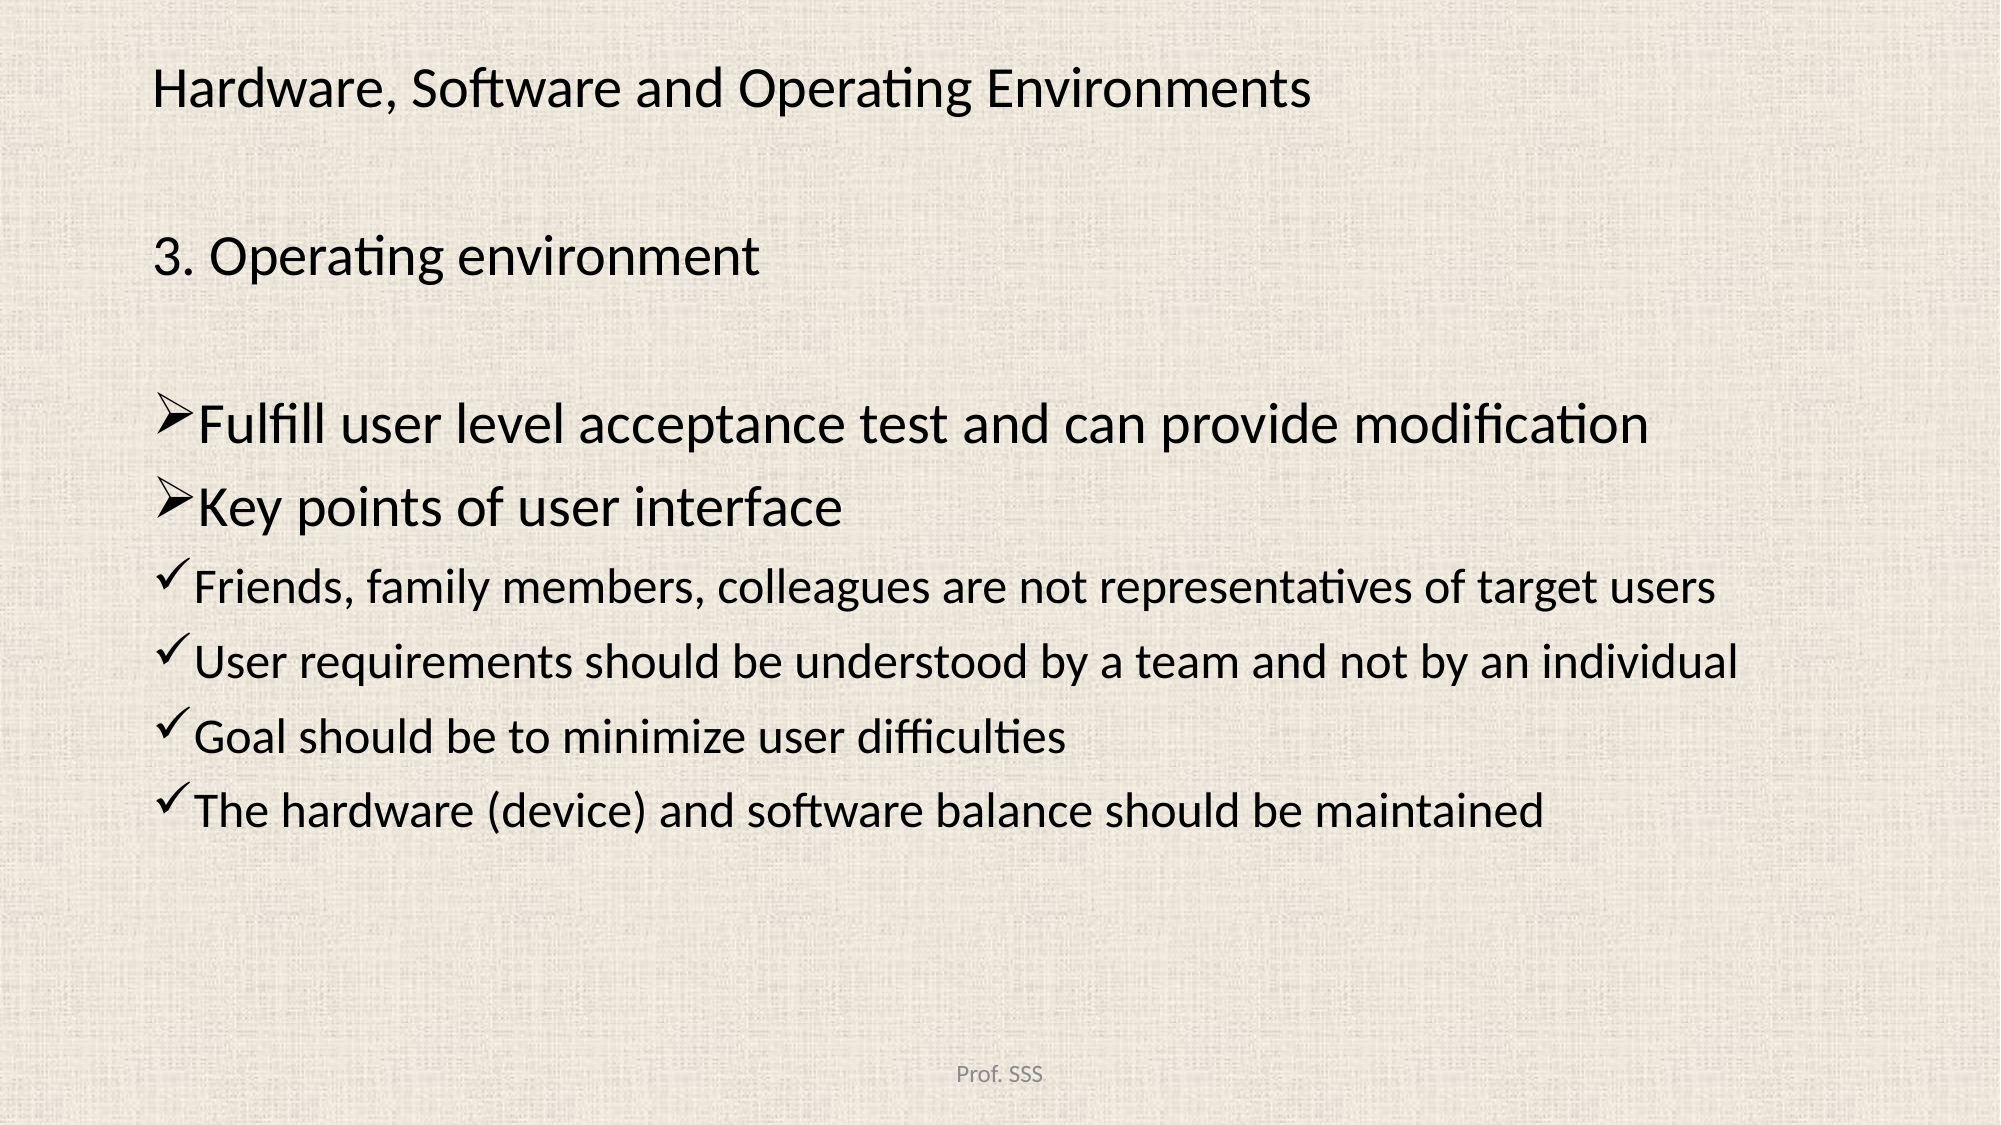

Hardware, Software and Operating Environments

3. Operating environment

Fulfill user level acceptance test and can provide modification
Key points of user interface
Friends, family members, colleagues are not representatives of target users
User requirements should be understood by a team and not by an individual
Goal should be to minimize user difficulties
The hardware (device) and software balance should be maintained
#
Prof. SSS